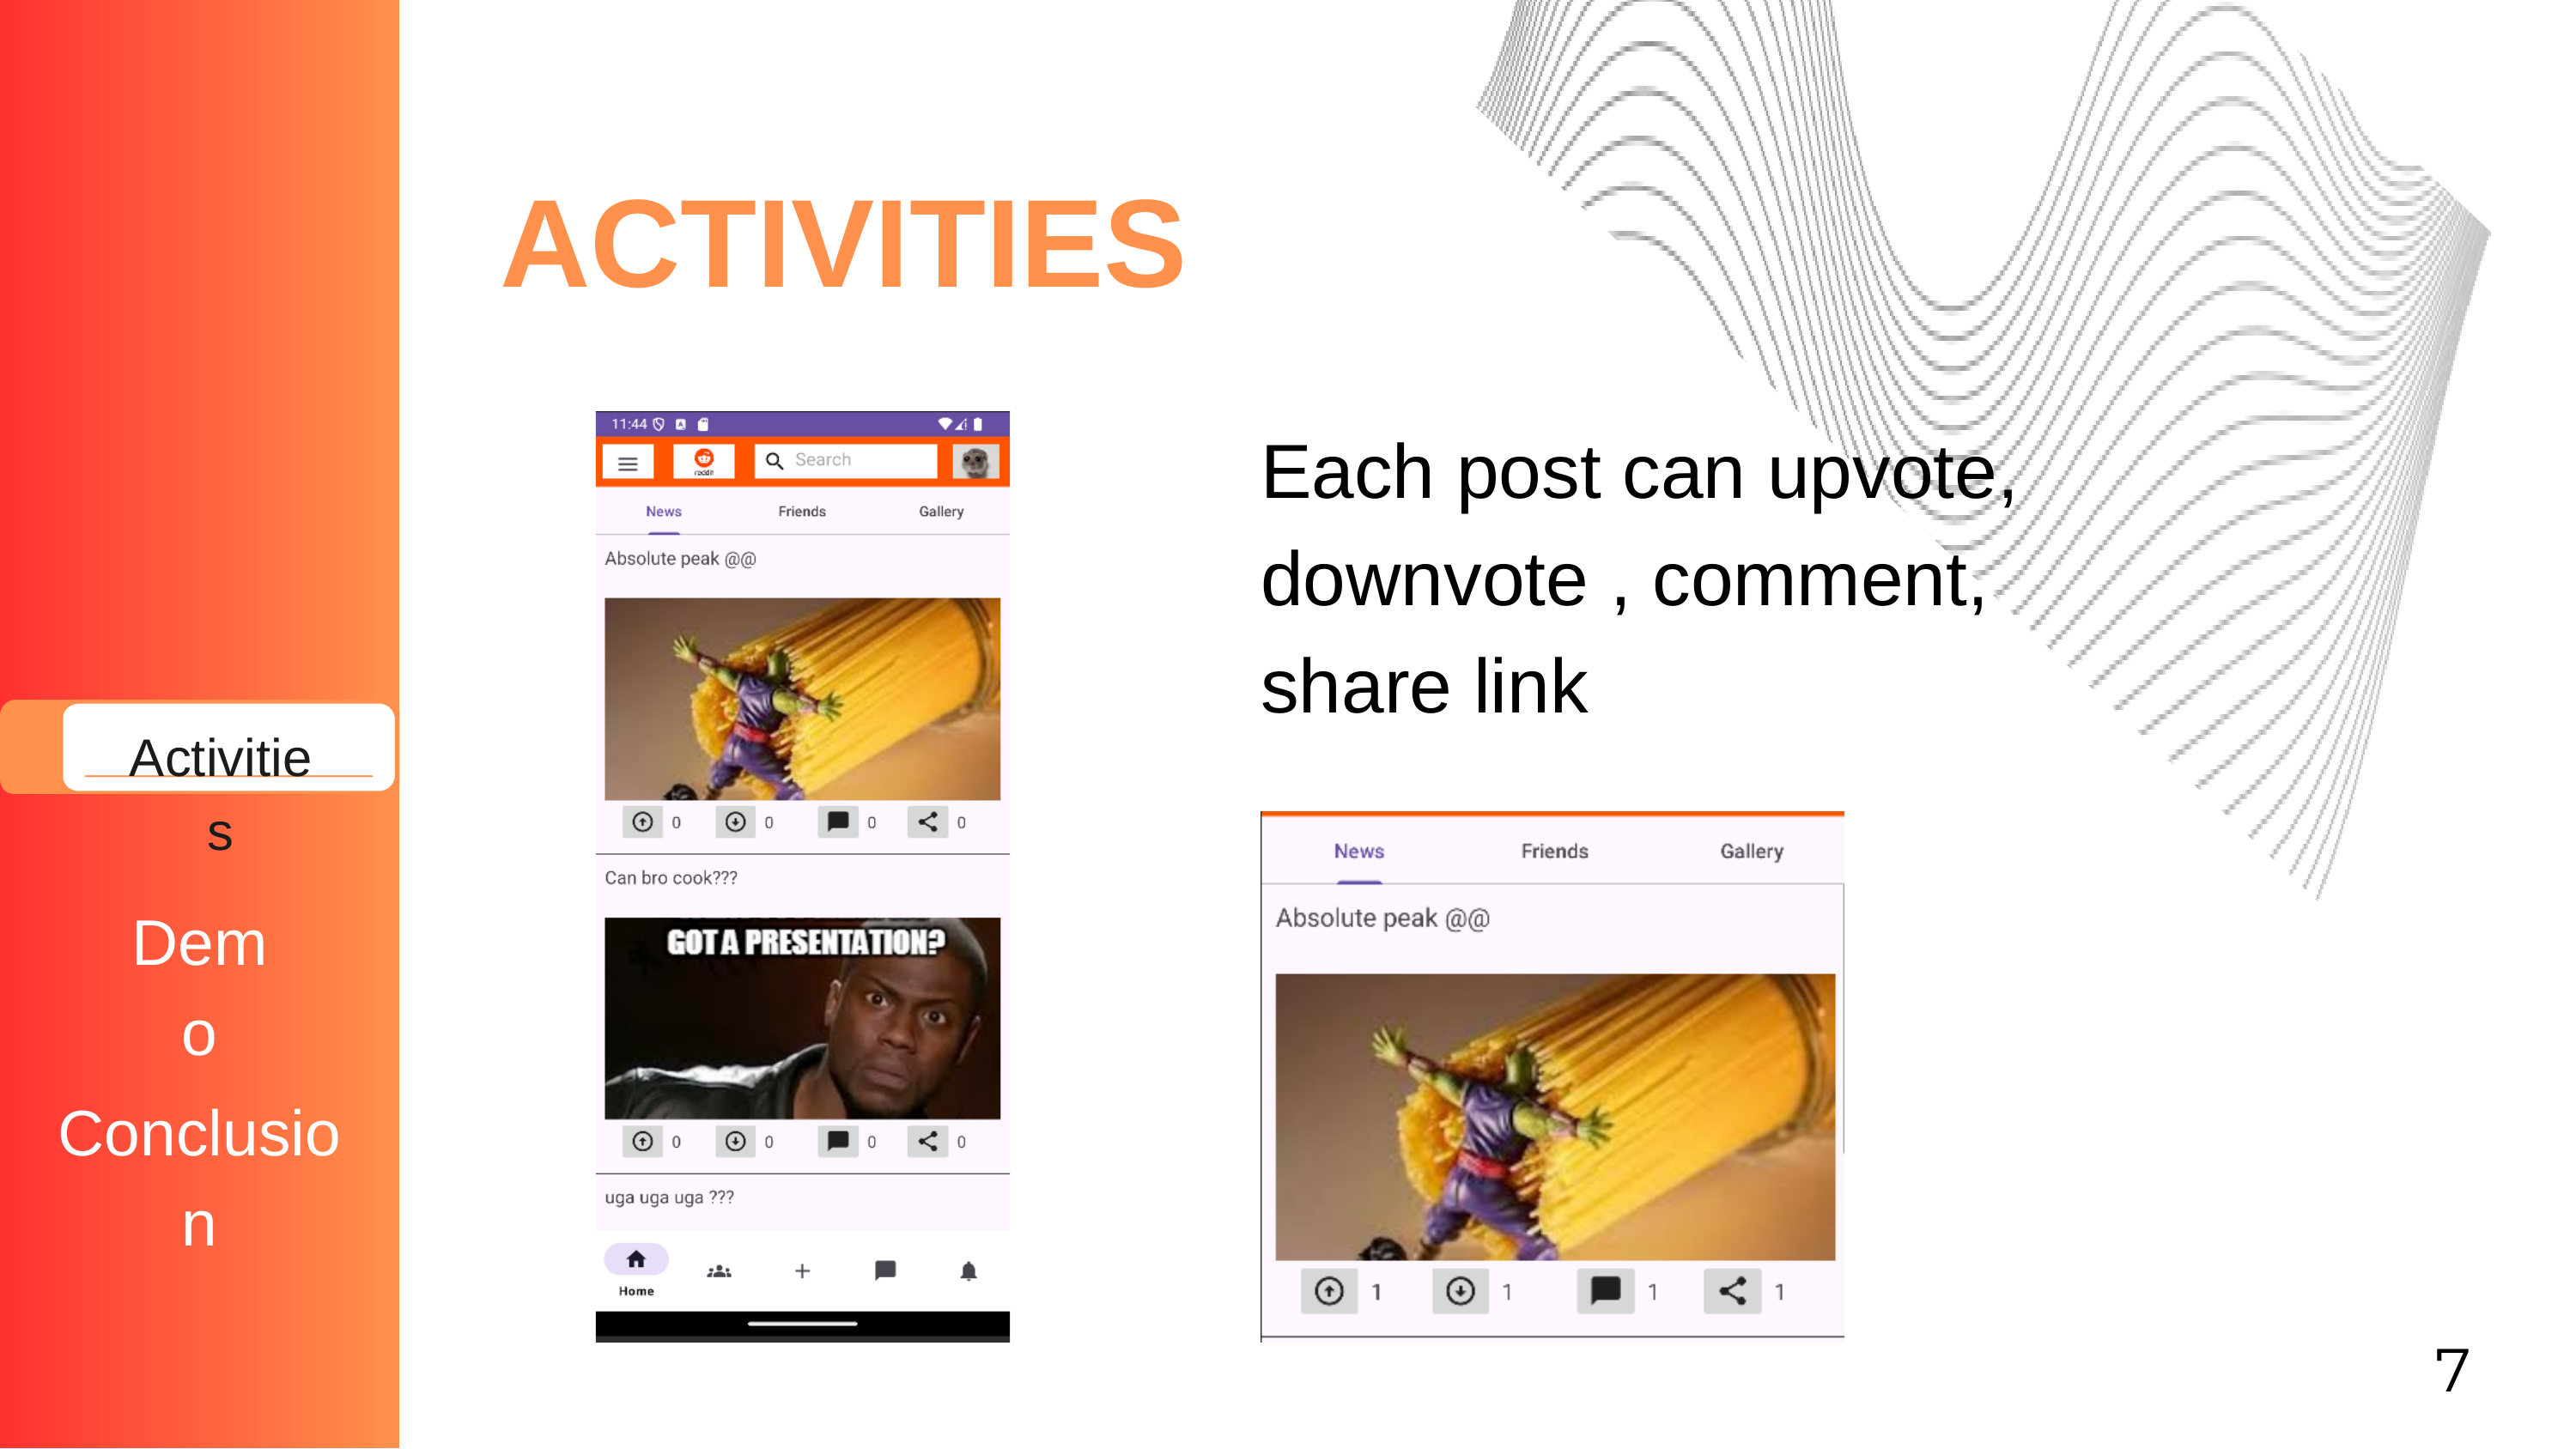

ACTIVITIES
Each post can upvote, downvote , comment, share link

Activities

Demo
Conclusion
7